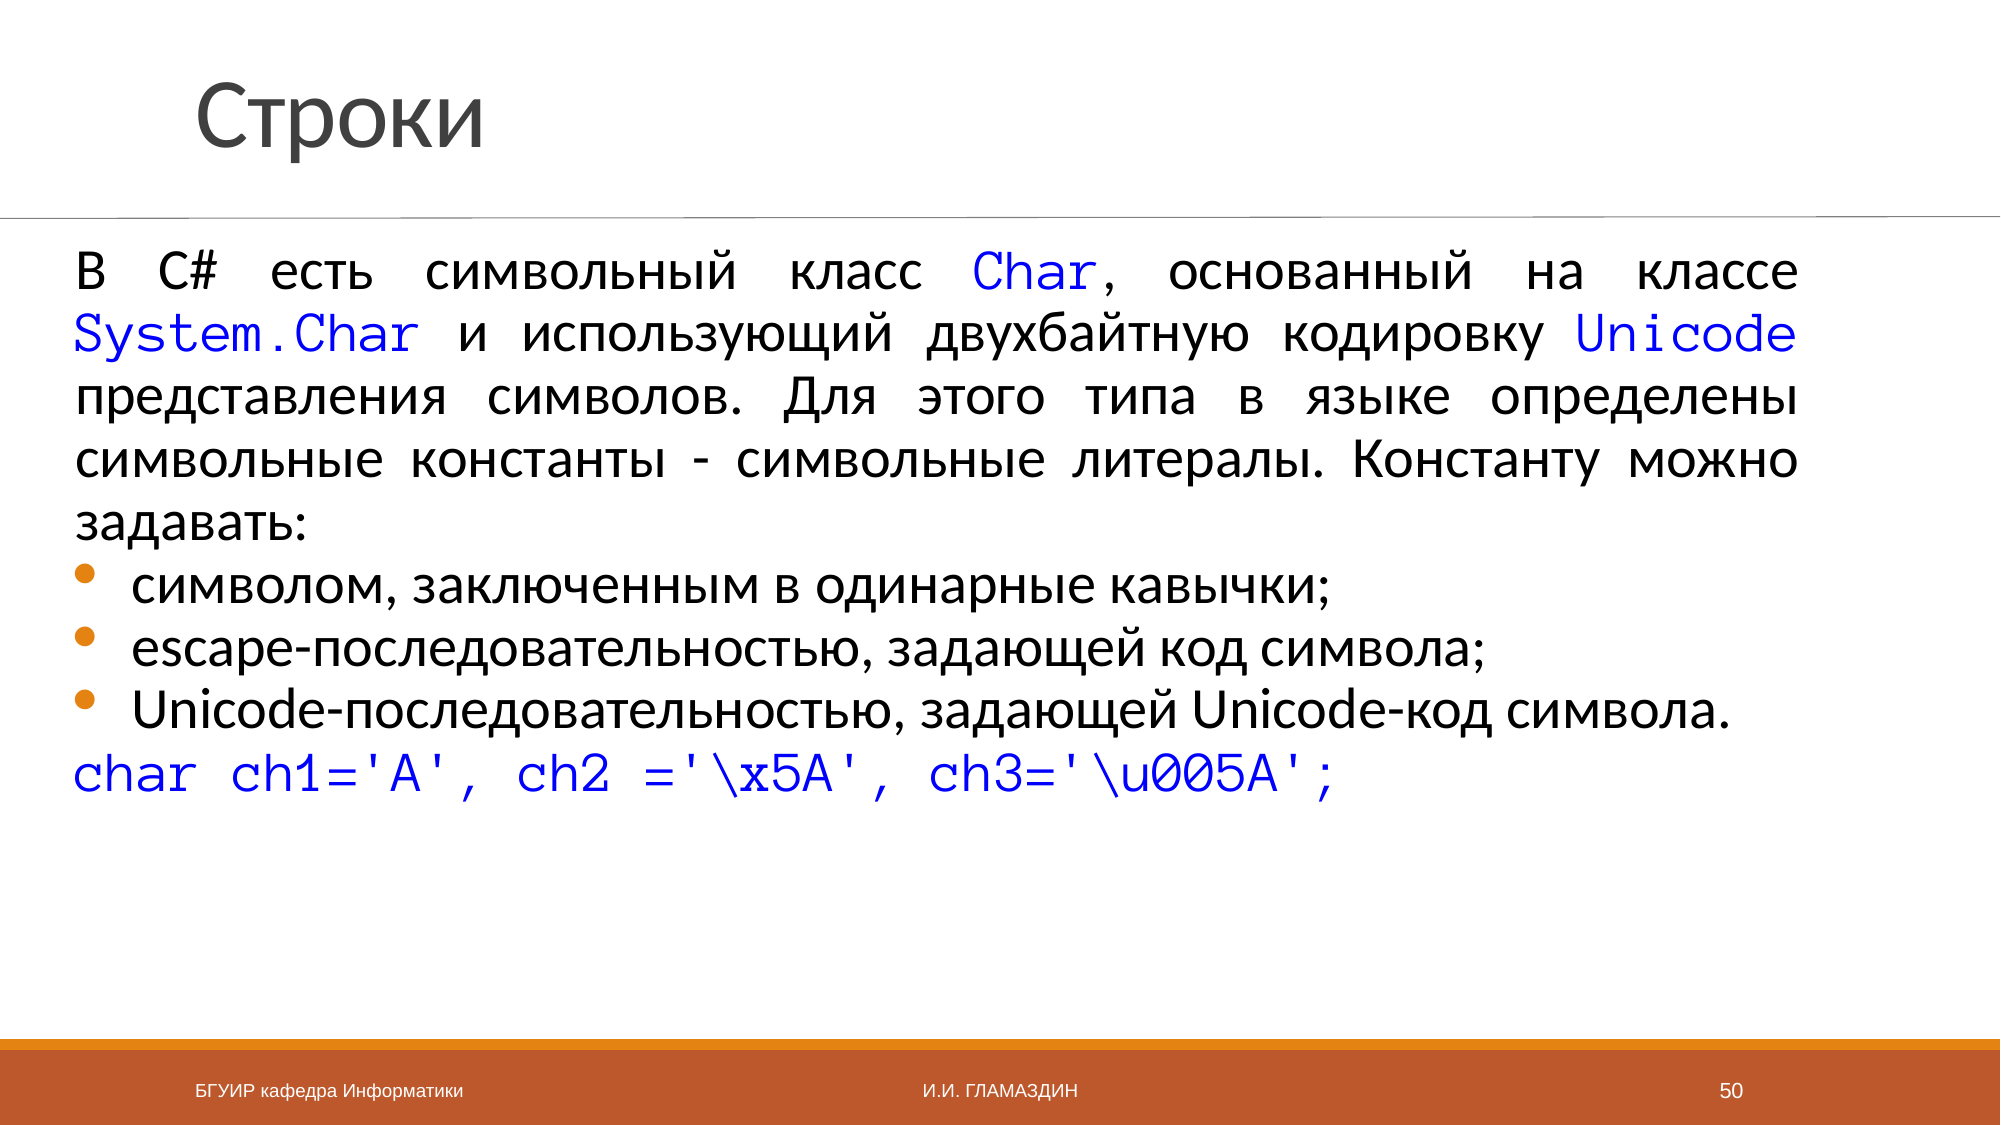

# Строки
В C# есть символьный класс Char, основанный на классе System.Char и использующий двухбайтную кодировку Unicode представления символов. Для этого типа в языке определены символьные константы - символьные литералы. Константу можно задавать:
символом, заключенным в одинарные кавычки;
escape-последовательностью, задающей код символа;
Unicode-последовательностью, задающей Unicode-код символа.
char ch1='A', ch2 ='\x5A', ch3='\u005A';

БГУИР кафедра Информатики
И.И. Гламаздин
50